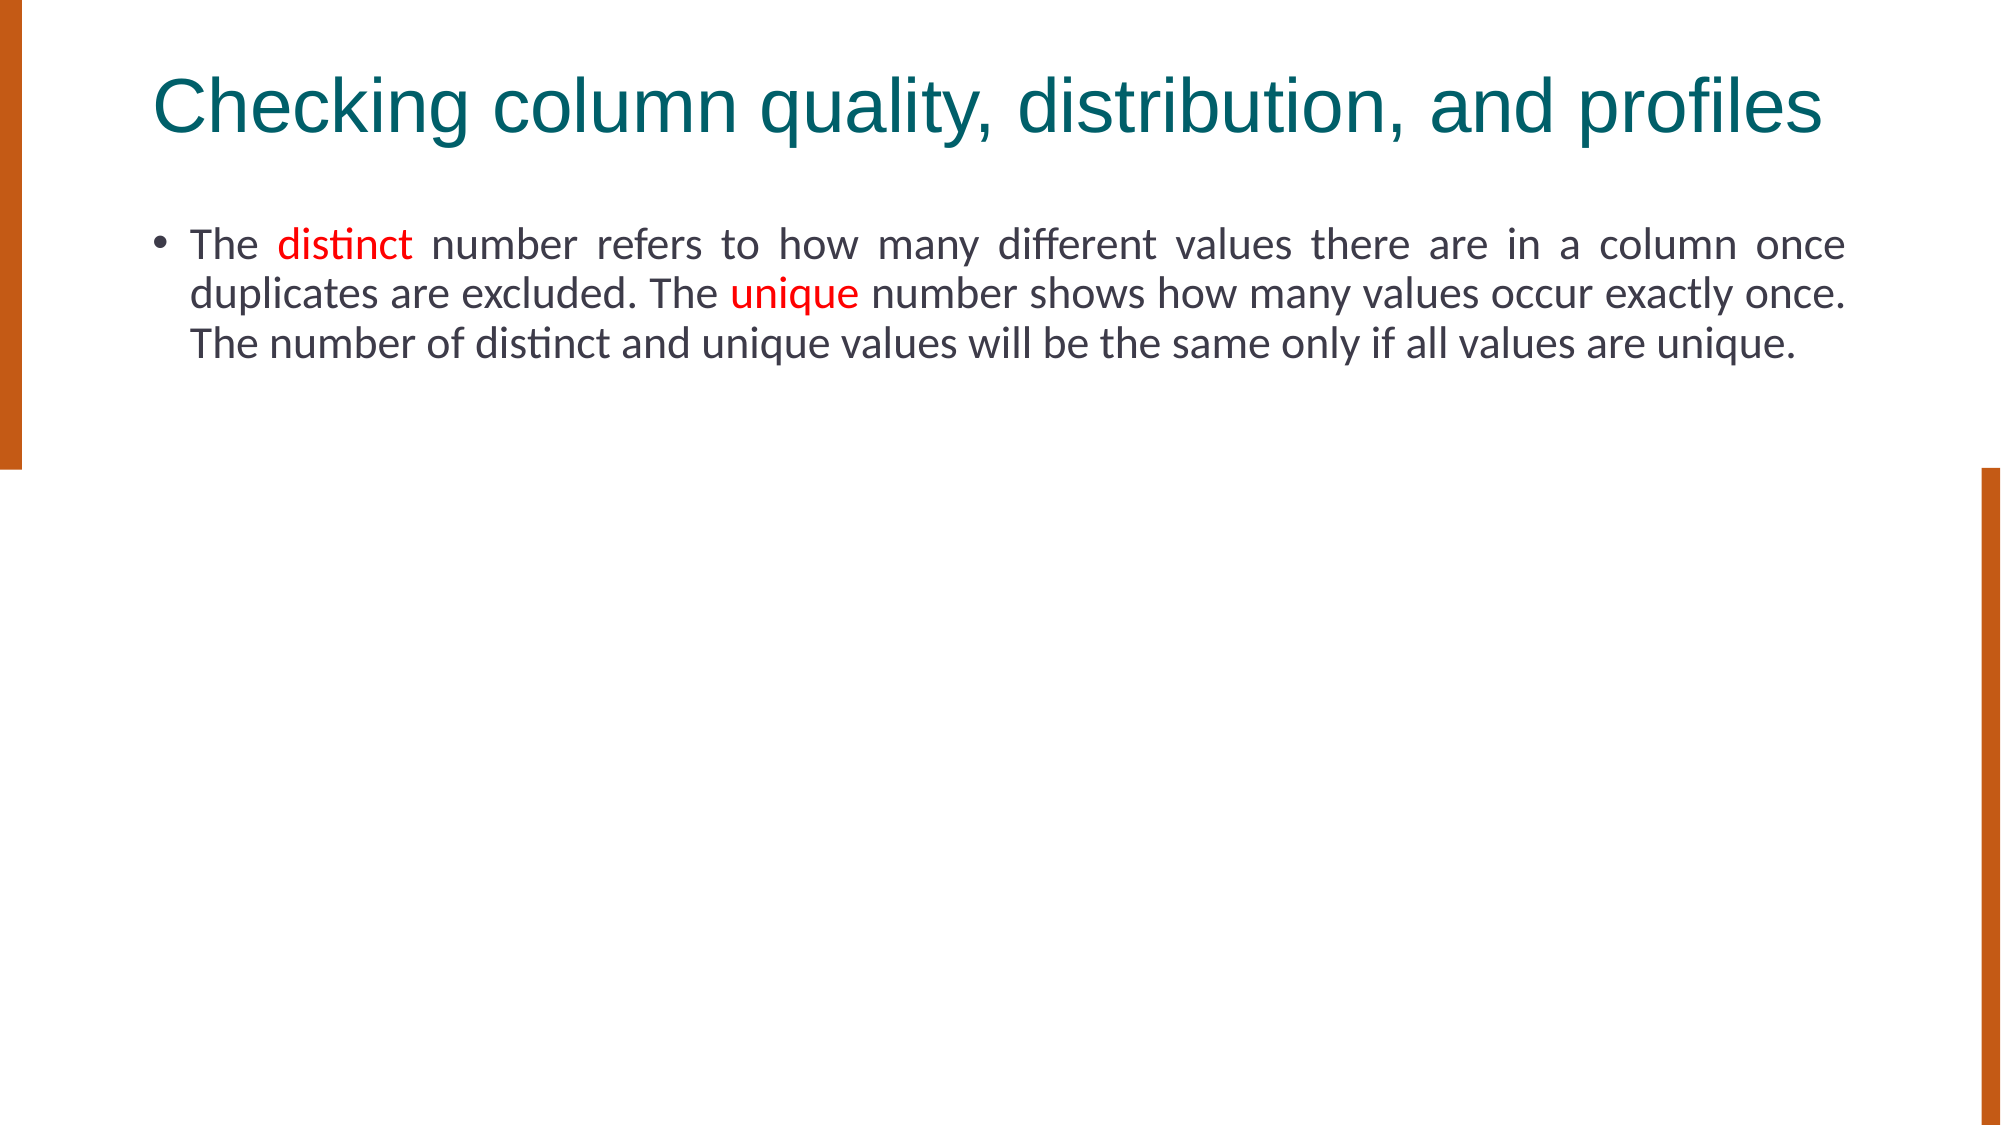

# Checking column quality, distribution, and profiles
The distinct number refers to how many different values there are in a column once duplicates are excluded. The unique number shows how many values occur exactly once. The number of distinct and unique values will be the same only if all values are unique.